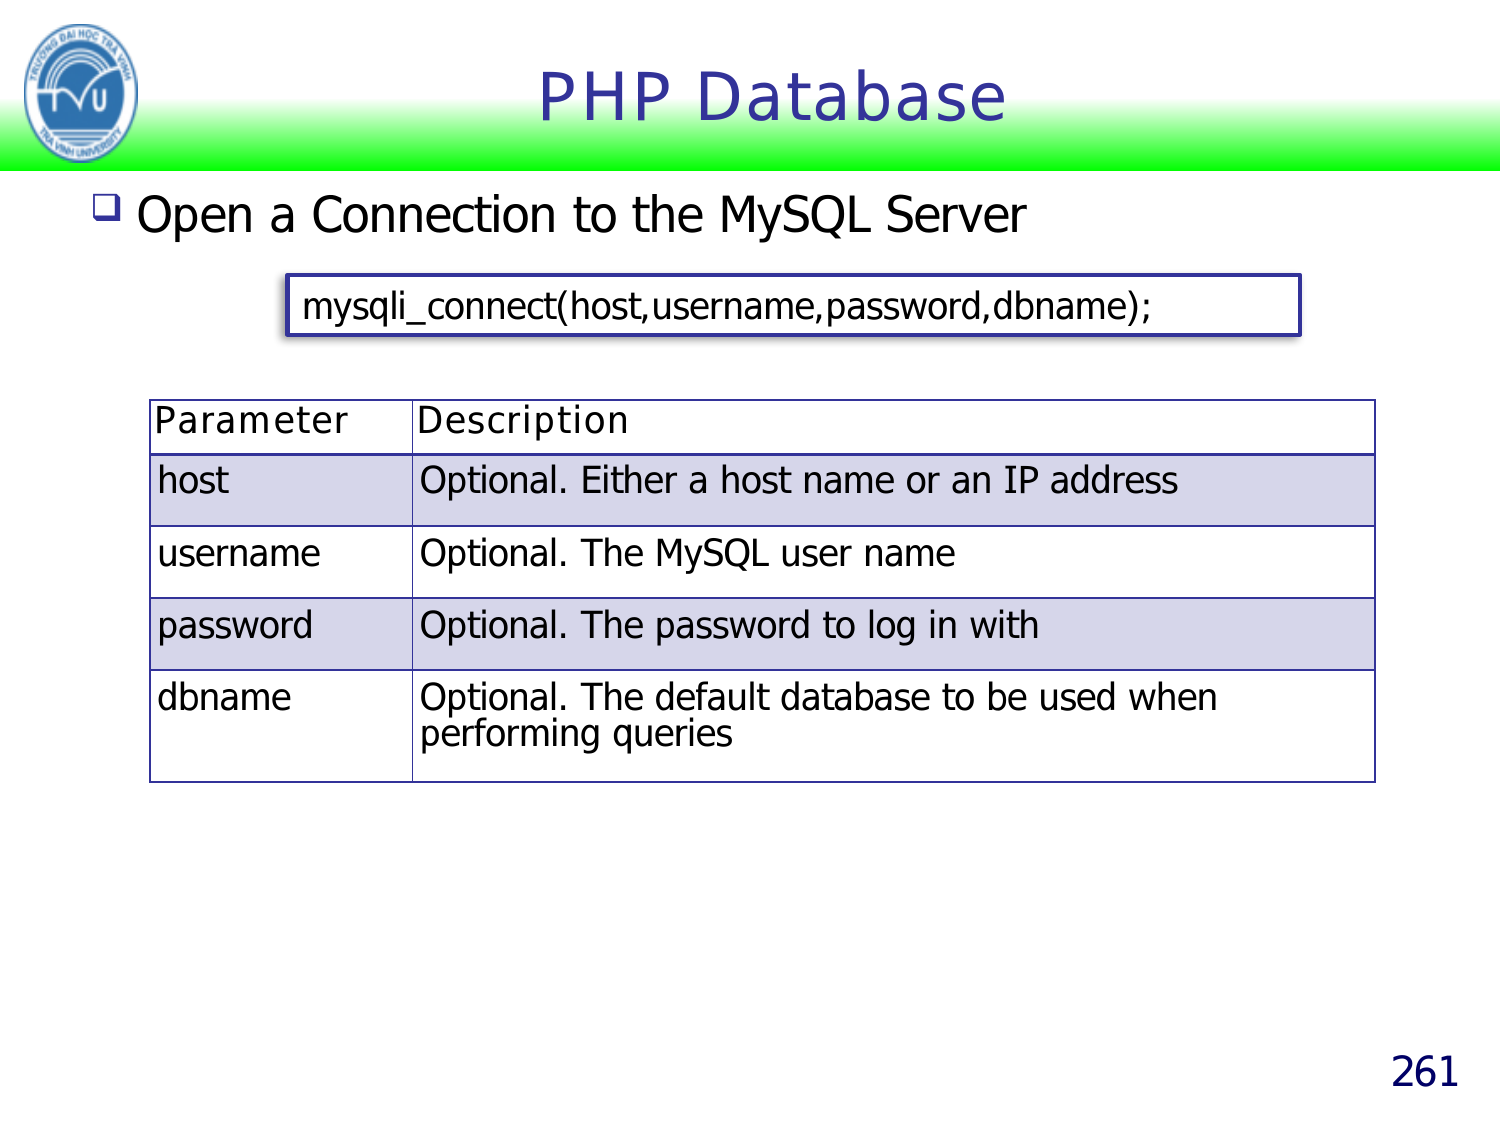

# PHP Database
Open a Connection to the MySQL Server

mysqli_connect(host,username,password,dbname);
| Parameter | Description |
| --- | --- |
| host | Optional. Either a host name or an IP address |
| username | Optional. The MySQL user name |
| password | Optional. The password to log in with |
| dbname | Optional. The default database to be used when performing queries |
261